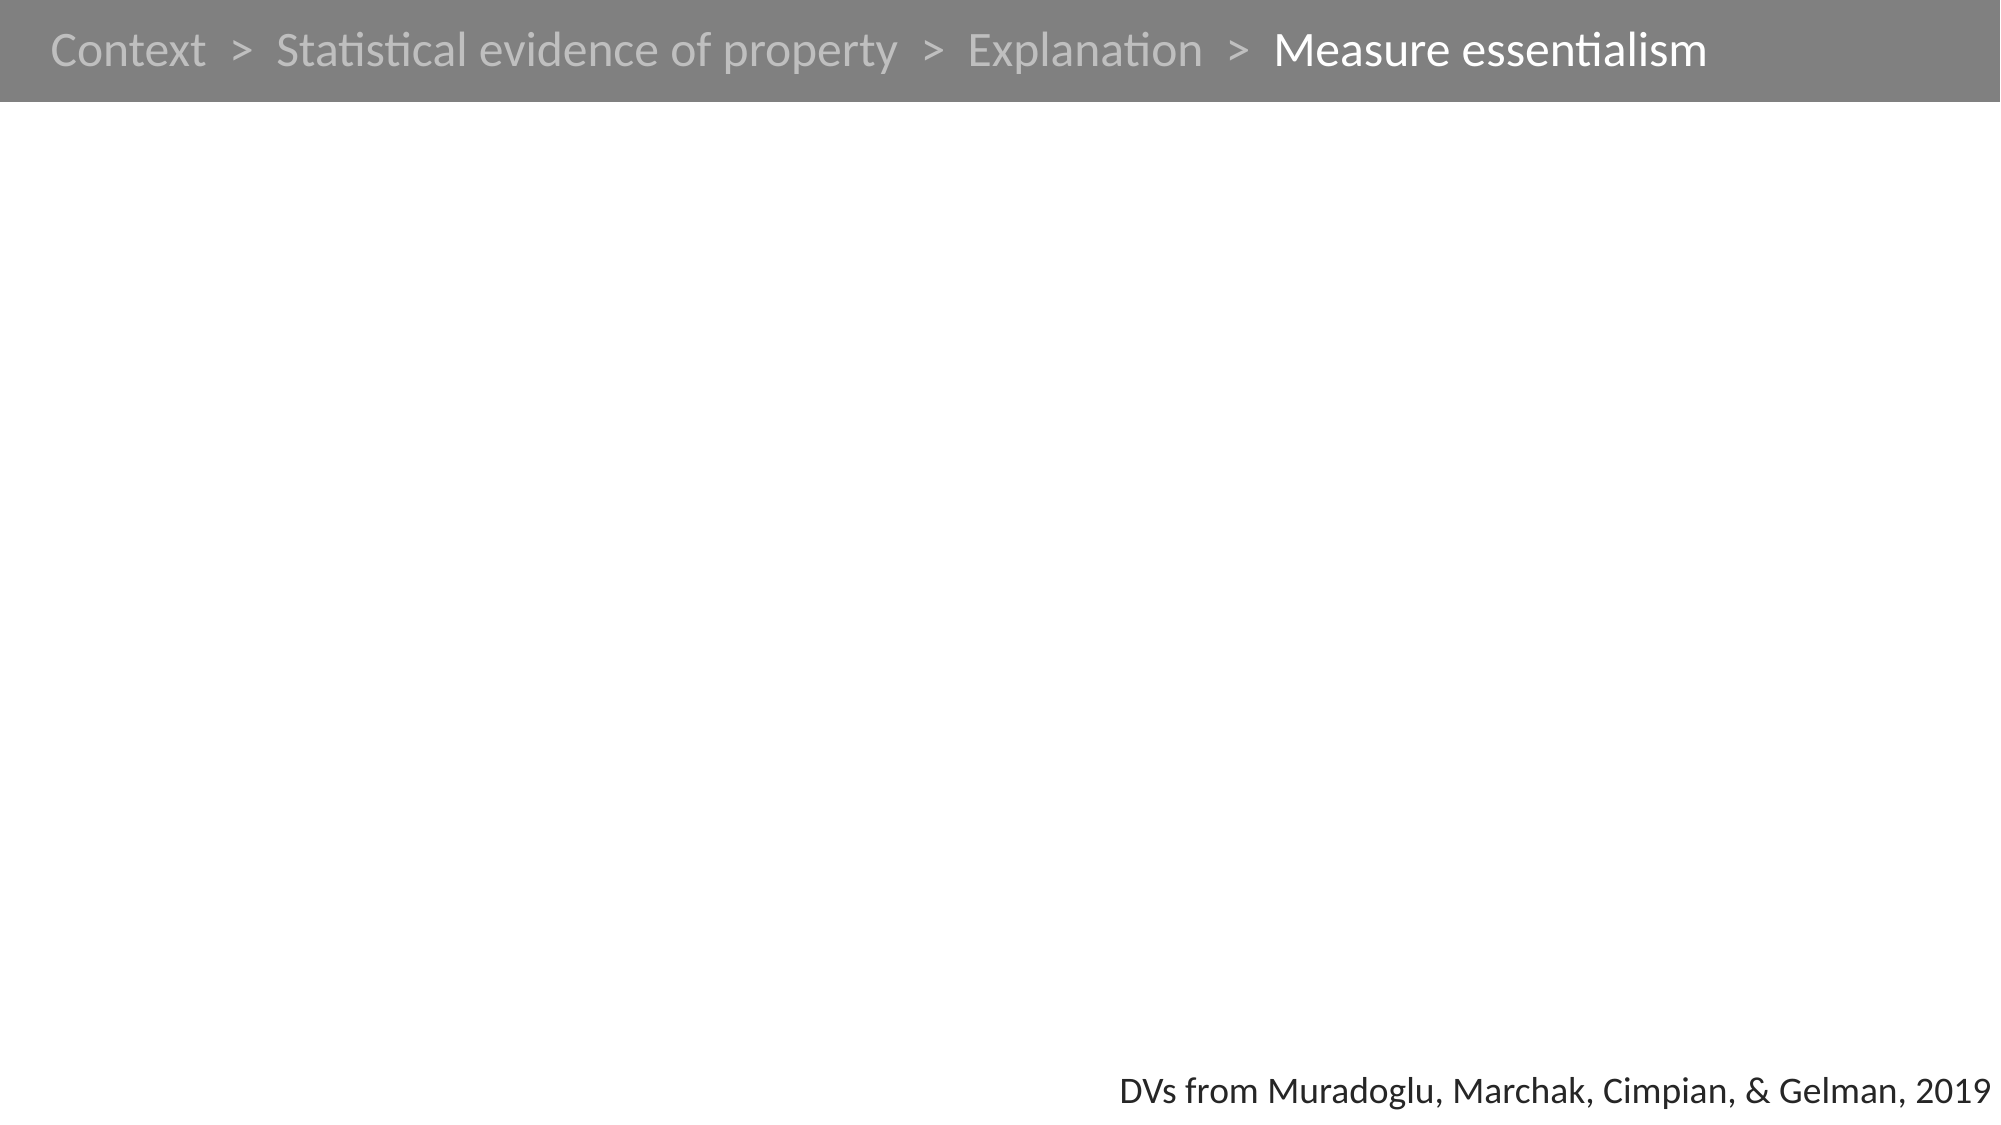

Context  >  Statistical evidence of property  >  Explanation  >  Measure essentialism
DVs from Muradoglu, Marchak, Cimpian, & Gelman, 2019